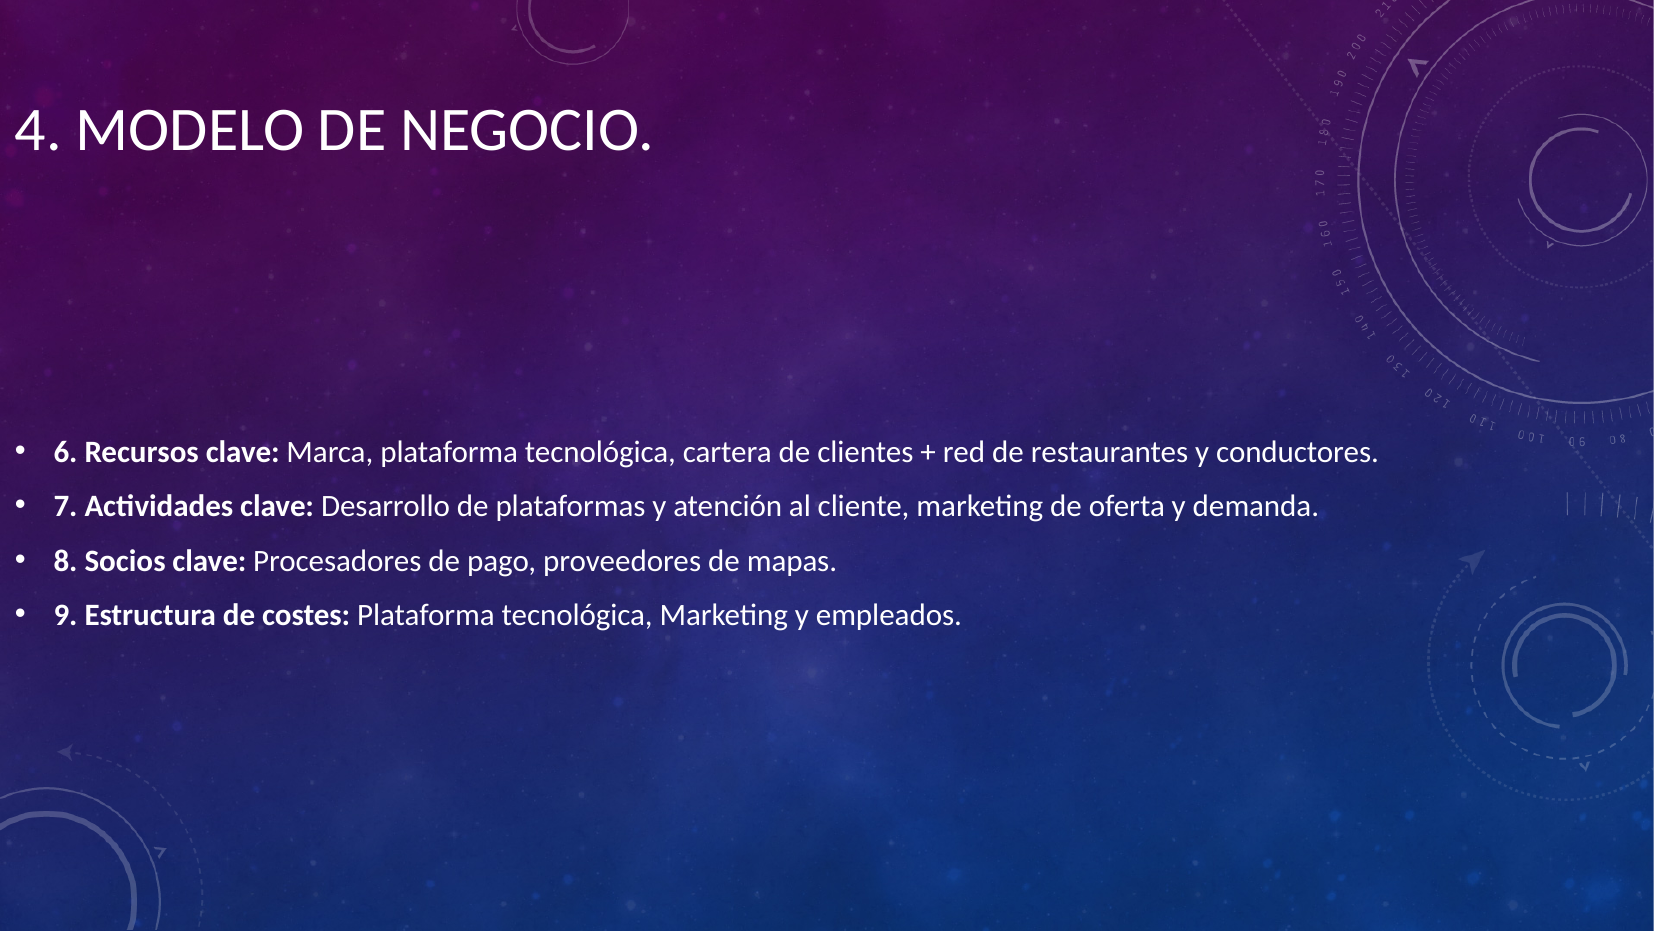

4. MODELO DE NEGOCIO.
6. Recursos clave: Marca, plataforma tecnológica, cartera de clientes + red de restaurantes y conductores.
7. Actividades clave: Desarrollo de plataformas y atención al cliente, marketing de oferta y demanda.
8. Socios clave: Procesadores de pago, proveedores de mapas.
9. Estructura de costes: Plataforma tecnológica, Marketing y empleados.